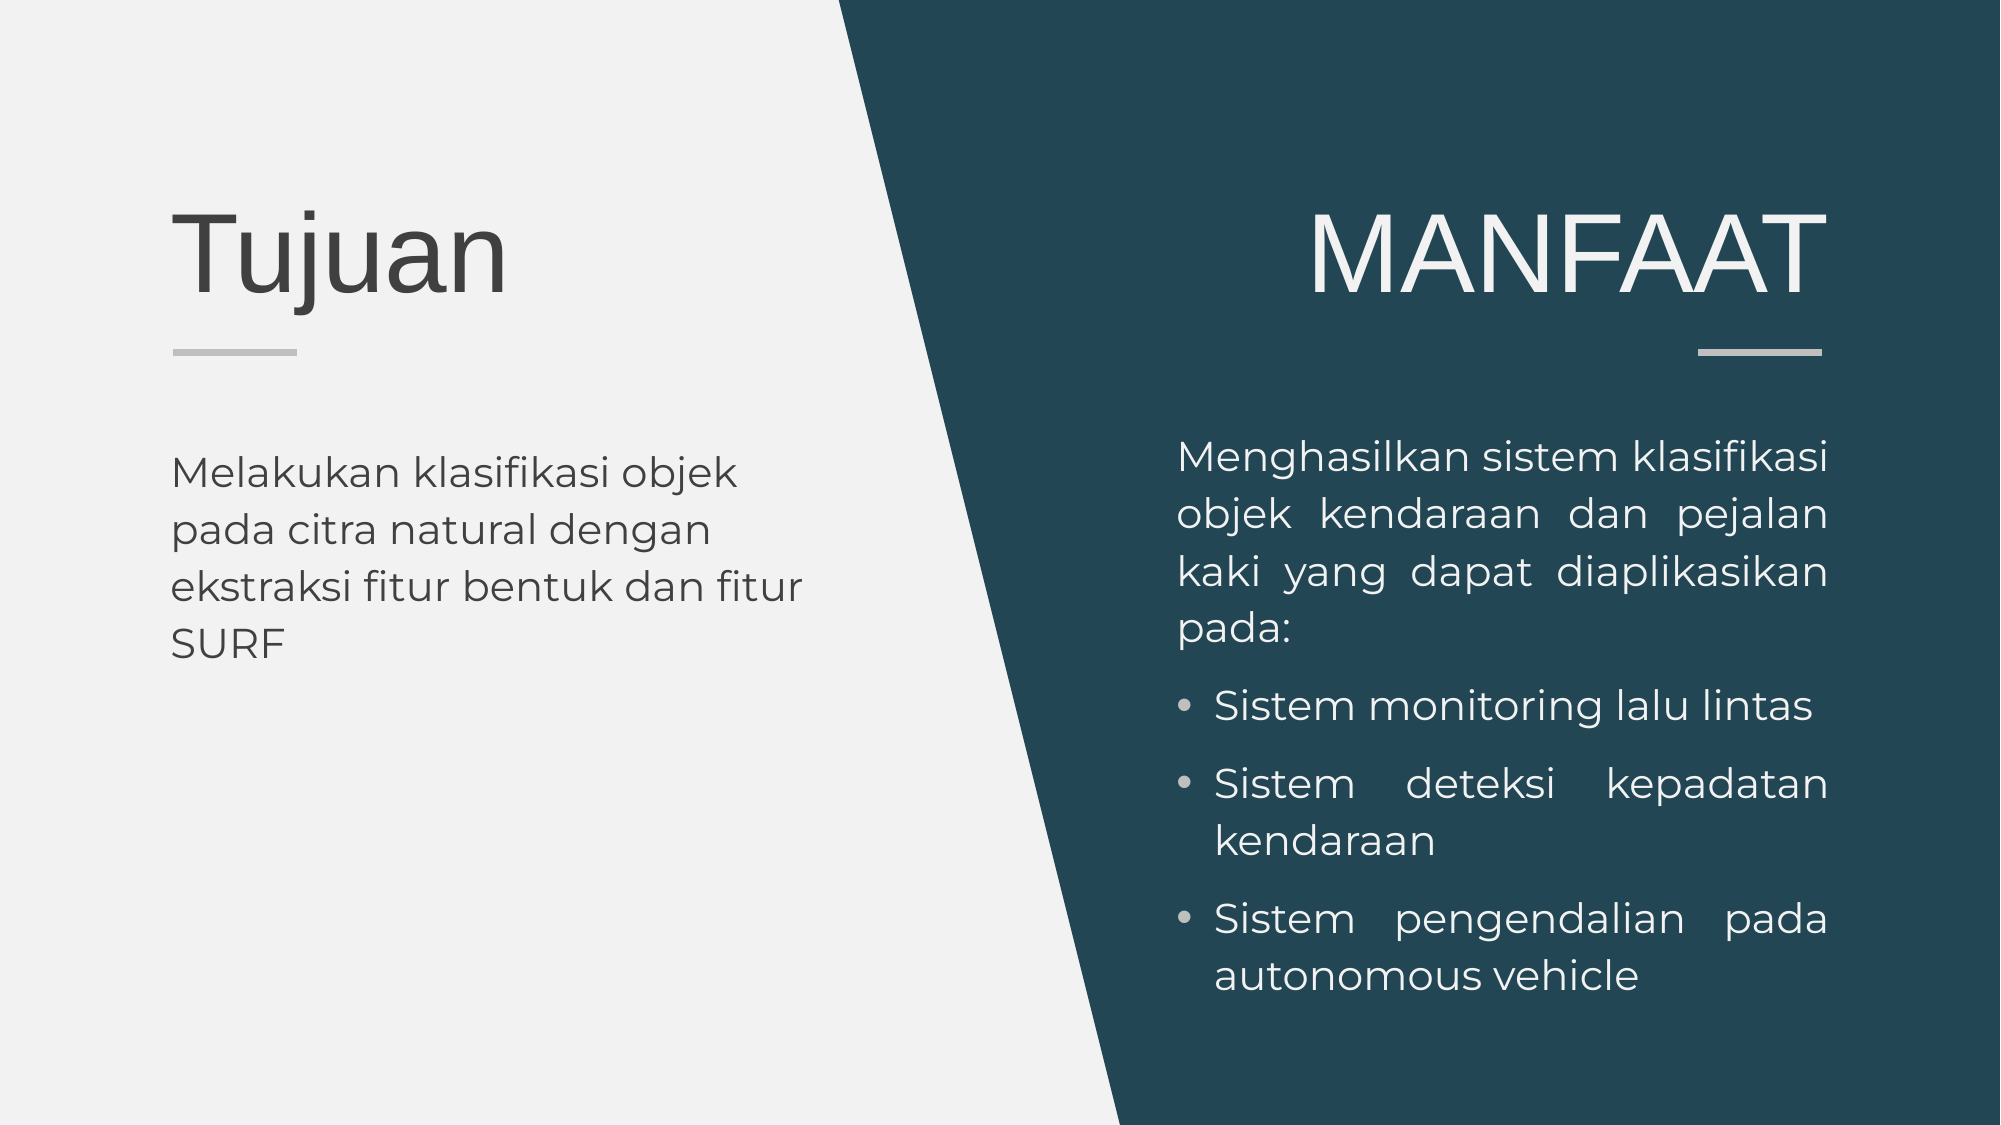

# Tujuan
MANFAAT
Menghasilkan sistem klasifikasi objek kendaraan dan pejalan kaki yang dapat diaplikasikan pada:
Sistem monitoring lalu lintas
Sistem deteksi kepadatan kendaraan
Sistem pengendalian pada autonomous vehicle

Melakukan klasifikasi objek pada citra natural dengan ekstraksi fitur bentuk dan fitur SURF